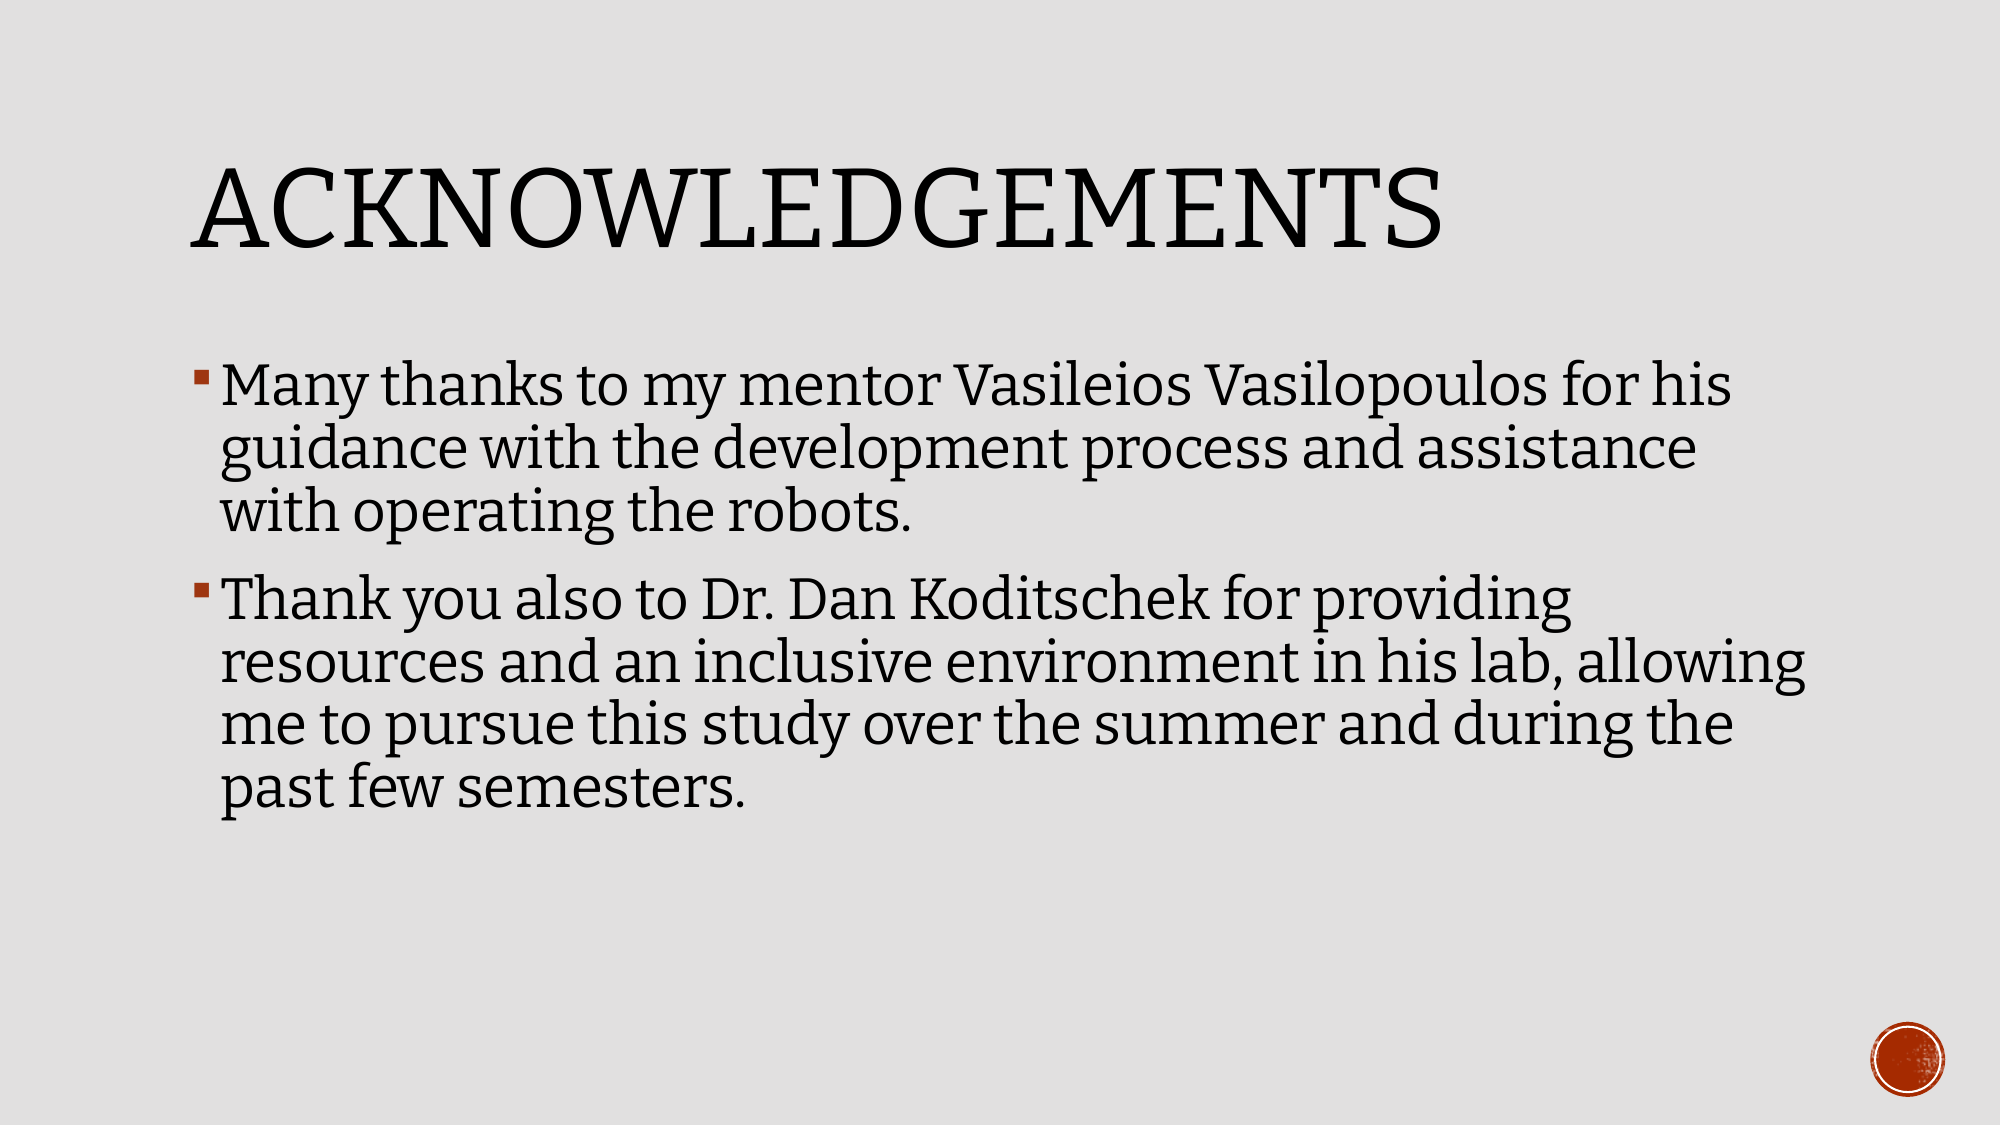

# Acknowledgements
Many thanks to my mentor Vasileios Vasilopoulos for his guidance with the development process and assistance with operating the robots.
Thank you also to Dr. Dan Koditschek for providing resources and an inclusive environment in his lab, allowing me to pursue this study over the summer and during the past few semesters.